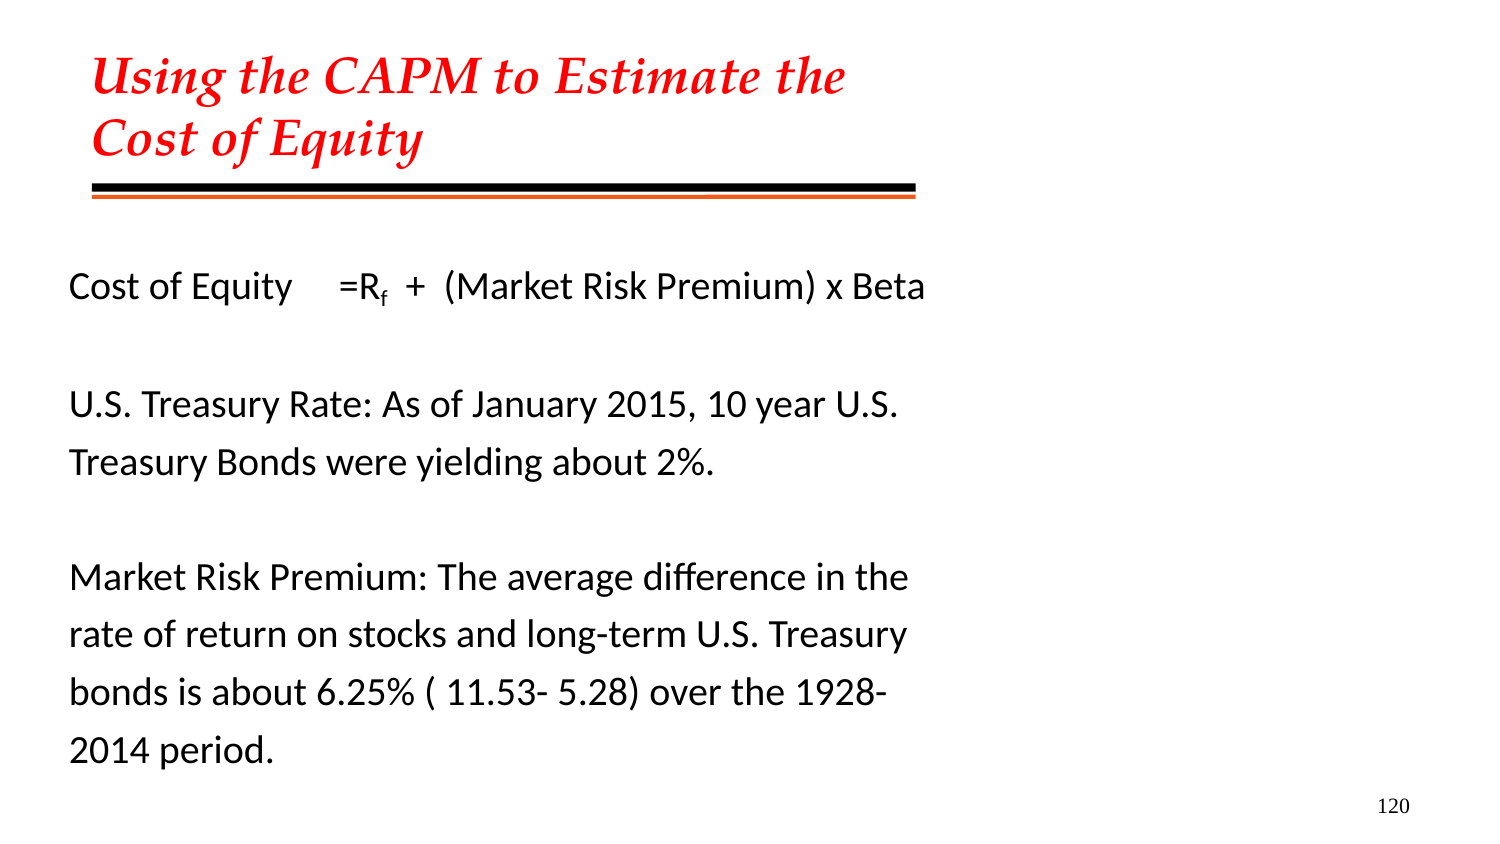

# Using the CAPM to Estimate the Cost of Equity

Cost of Equity	=Rf  +  (Market Risk Premium) x Beta

U.S. Treasury Rate: As of January 2015, 10 year U.S. Treasury Bonds were yielding about 2%.

Market Risk Premium: The average difference in the rate of return on stocks and long-term U.S. Treasury bonds is about 6.25% ( 11.53- 5.28) over the 1928-2014 period.

120